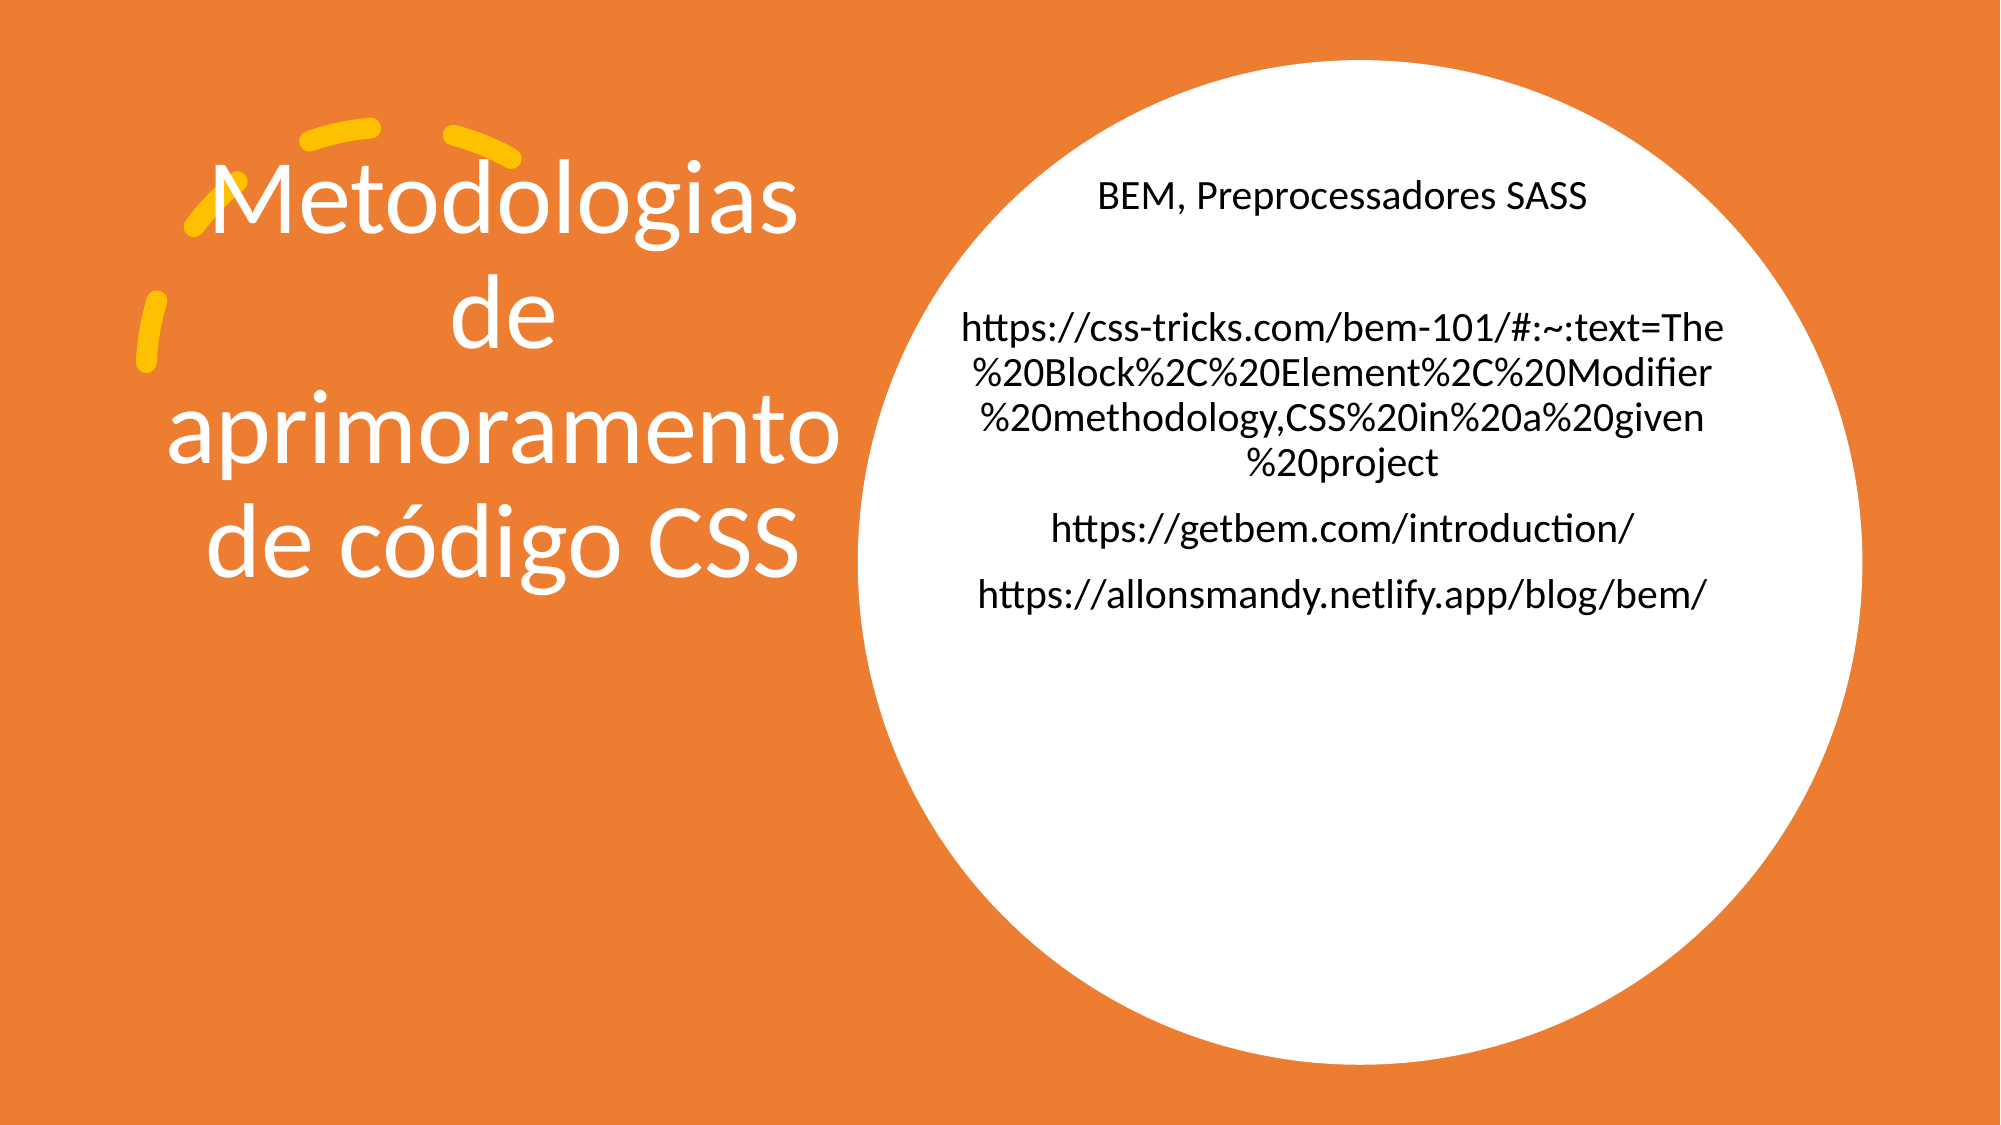

# Metodologias de aprimoramento de código CSS

BEM, Preprocessadores SASS

https://css-tricks.com/bem-101/#:~:text=The%20Block%2C%20Element%2C%20Modifier%20methodology,CSS%20in%20a%20given%20project
https://getbem.com/introduction/
https://allonsmandy.netlify.app/blog/bem/